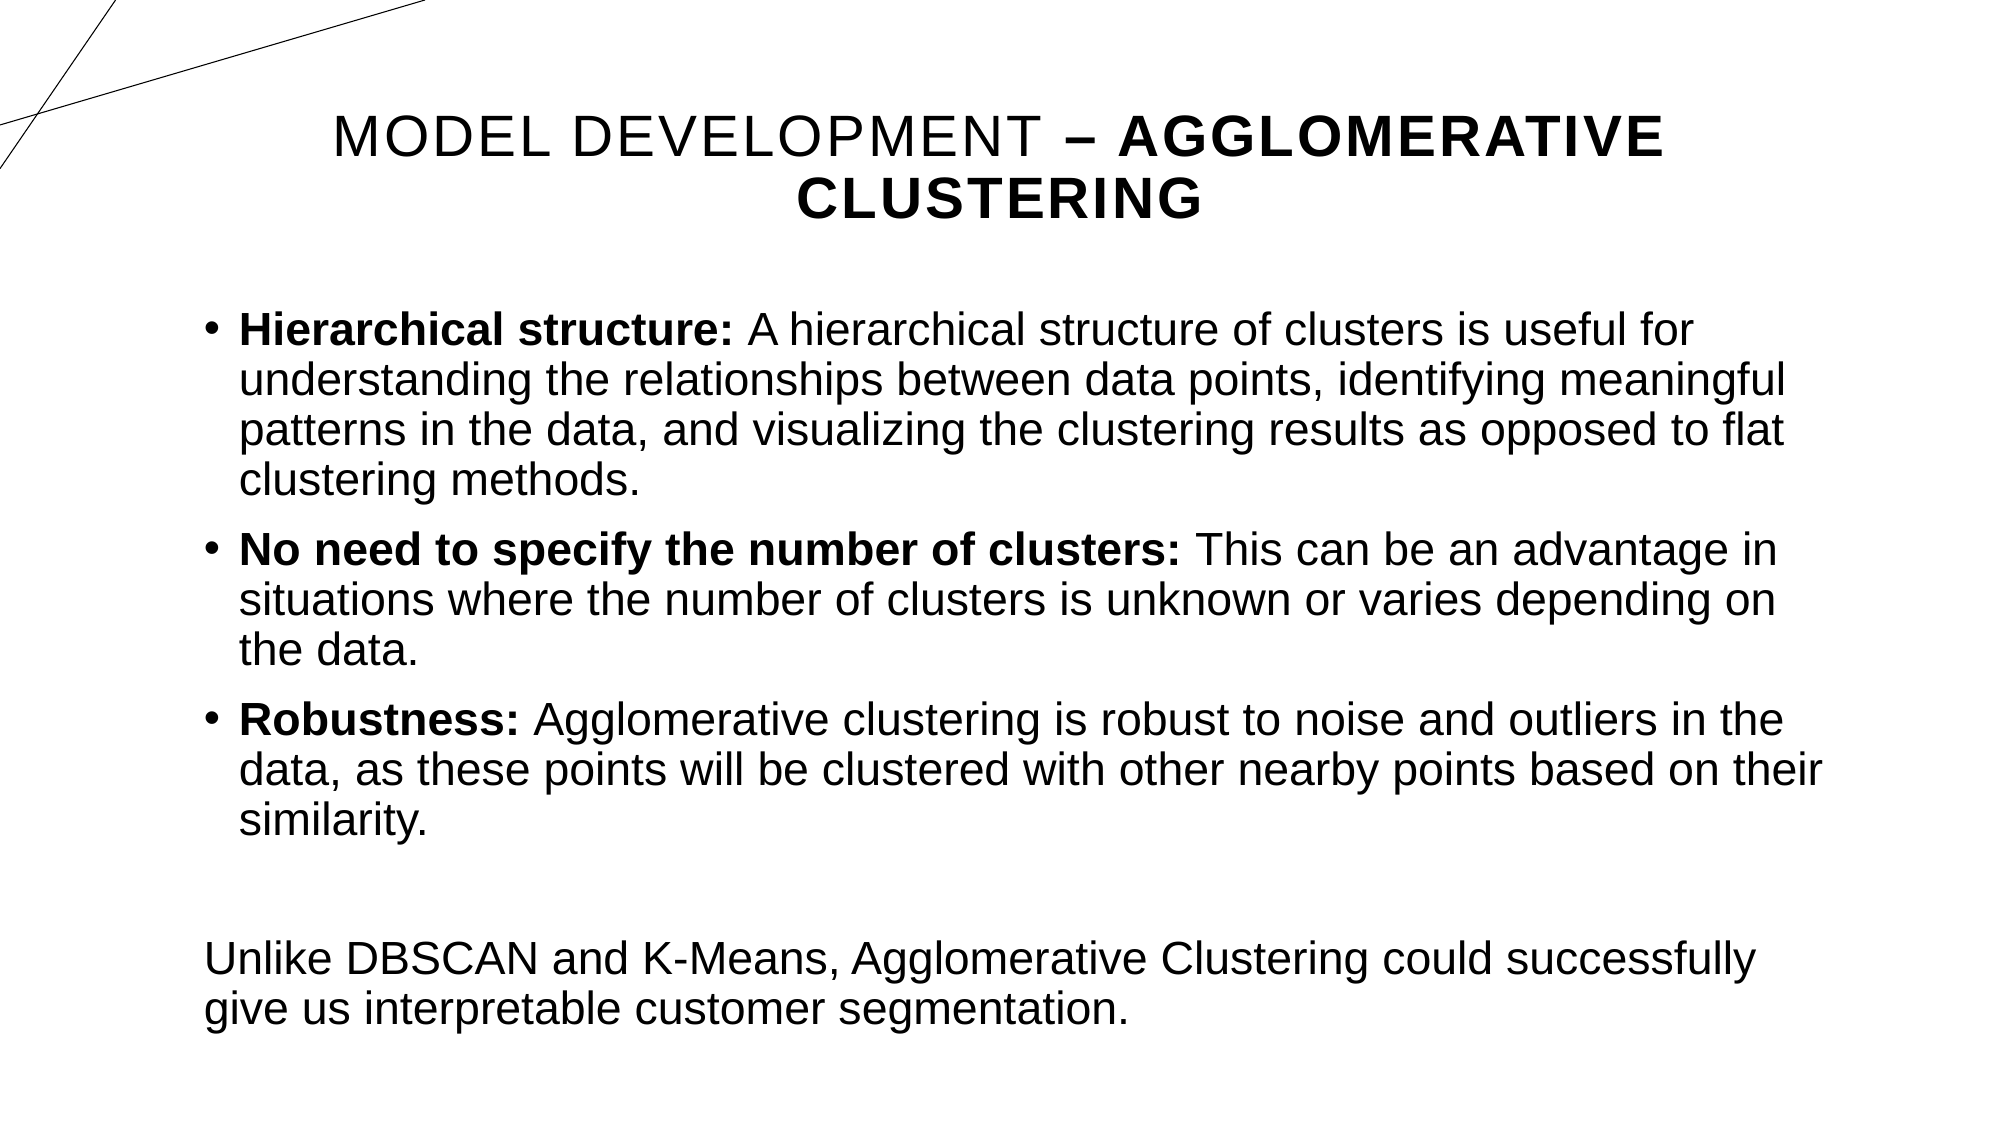

# Model Development – Agglomerative Clustering

Hierarchical structure: A hierarchical structure of clusters is useful for understanding the relationships between data points, identifying meaningful patterns in the data, and visualizing the clustering results as opposed to flat clustering methods.
No need to specify the number of clusters: This can be an advantage in situations where the number of clusters is unknown or varies depending on the data.
Robustness: Agglomerative clustering is robust to noise and outliers in the data, as these points will be clustered with other nearby points based on their similarity.

Unlike DBSCAN and K-Means, Agglomerative Clustering could successfully give us interpretable customer segmentation.